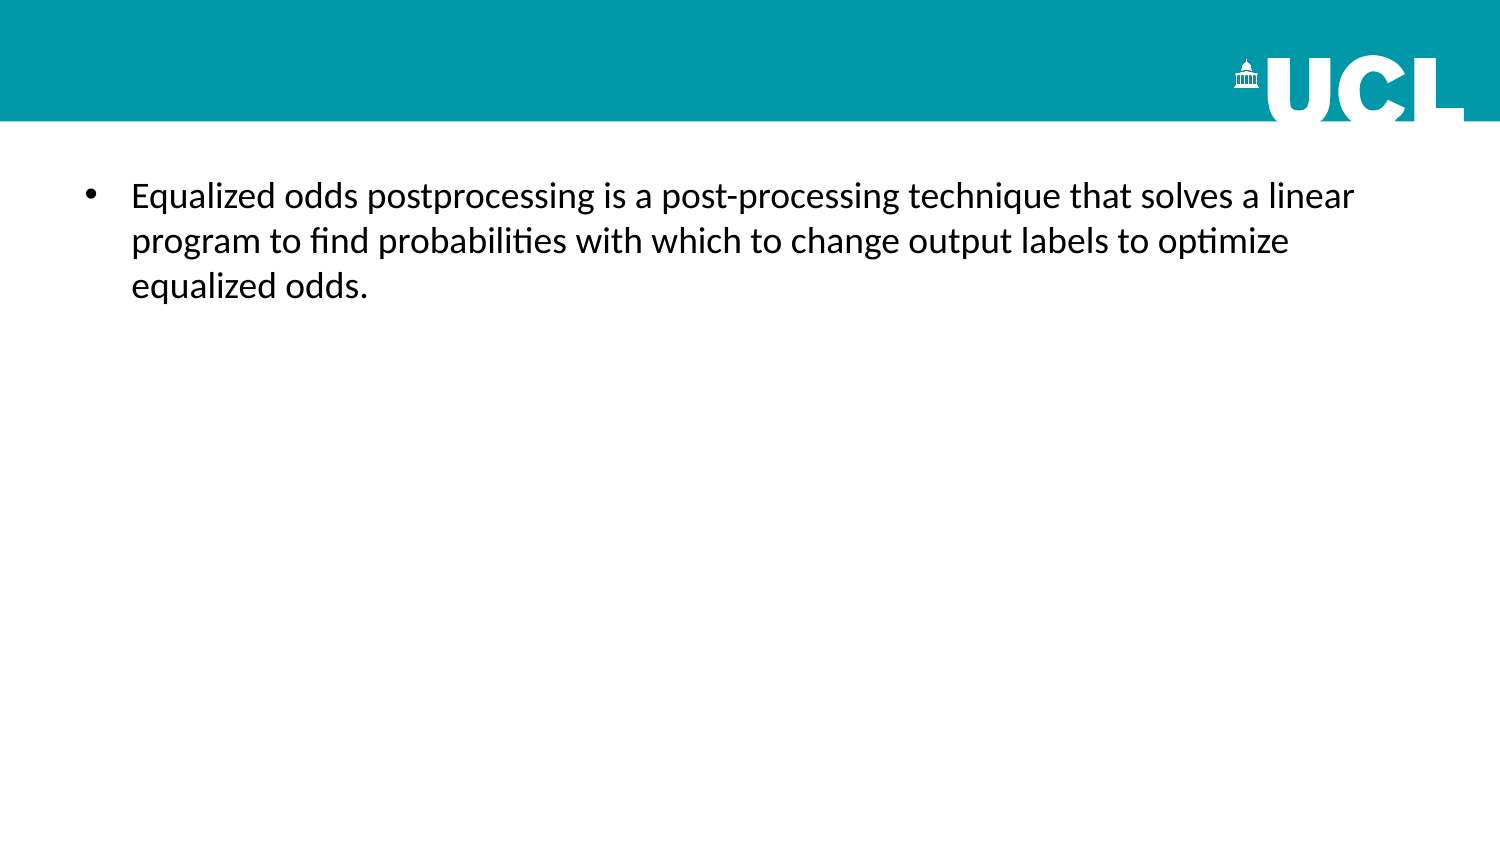

Equalized odds postprocessing is a post-processing technique that solves a linear program to find probabilities with which to change output labels to optimize equalized odds.